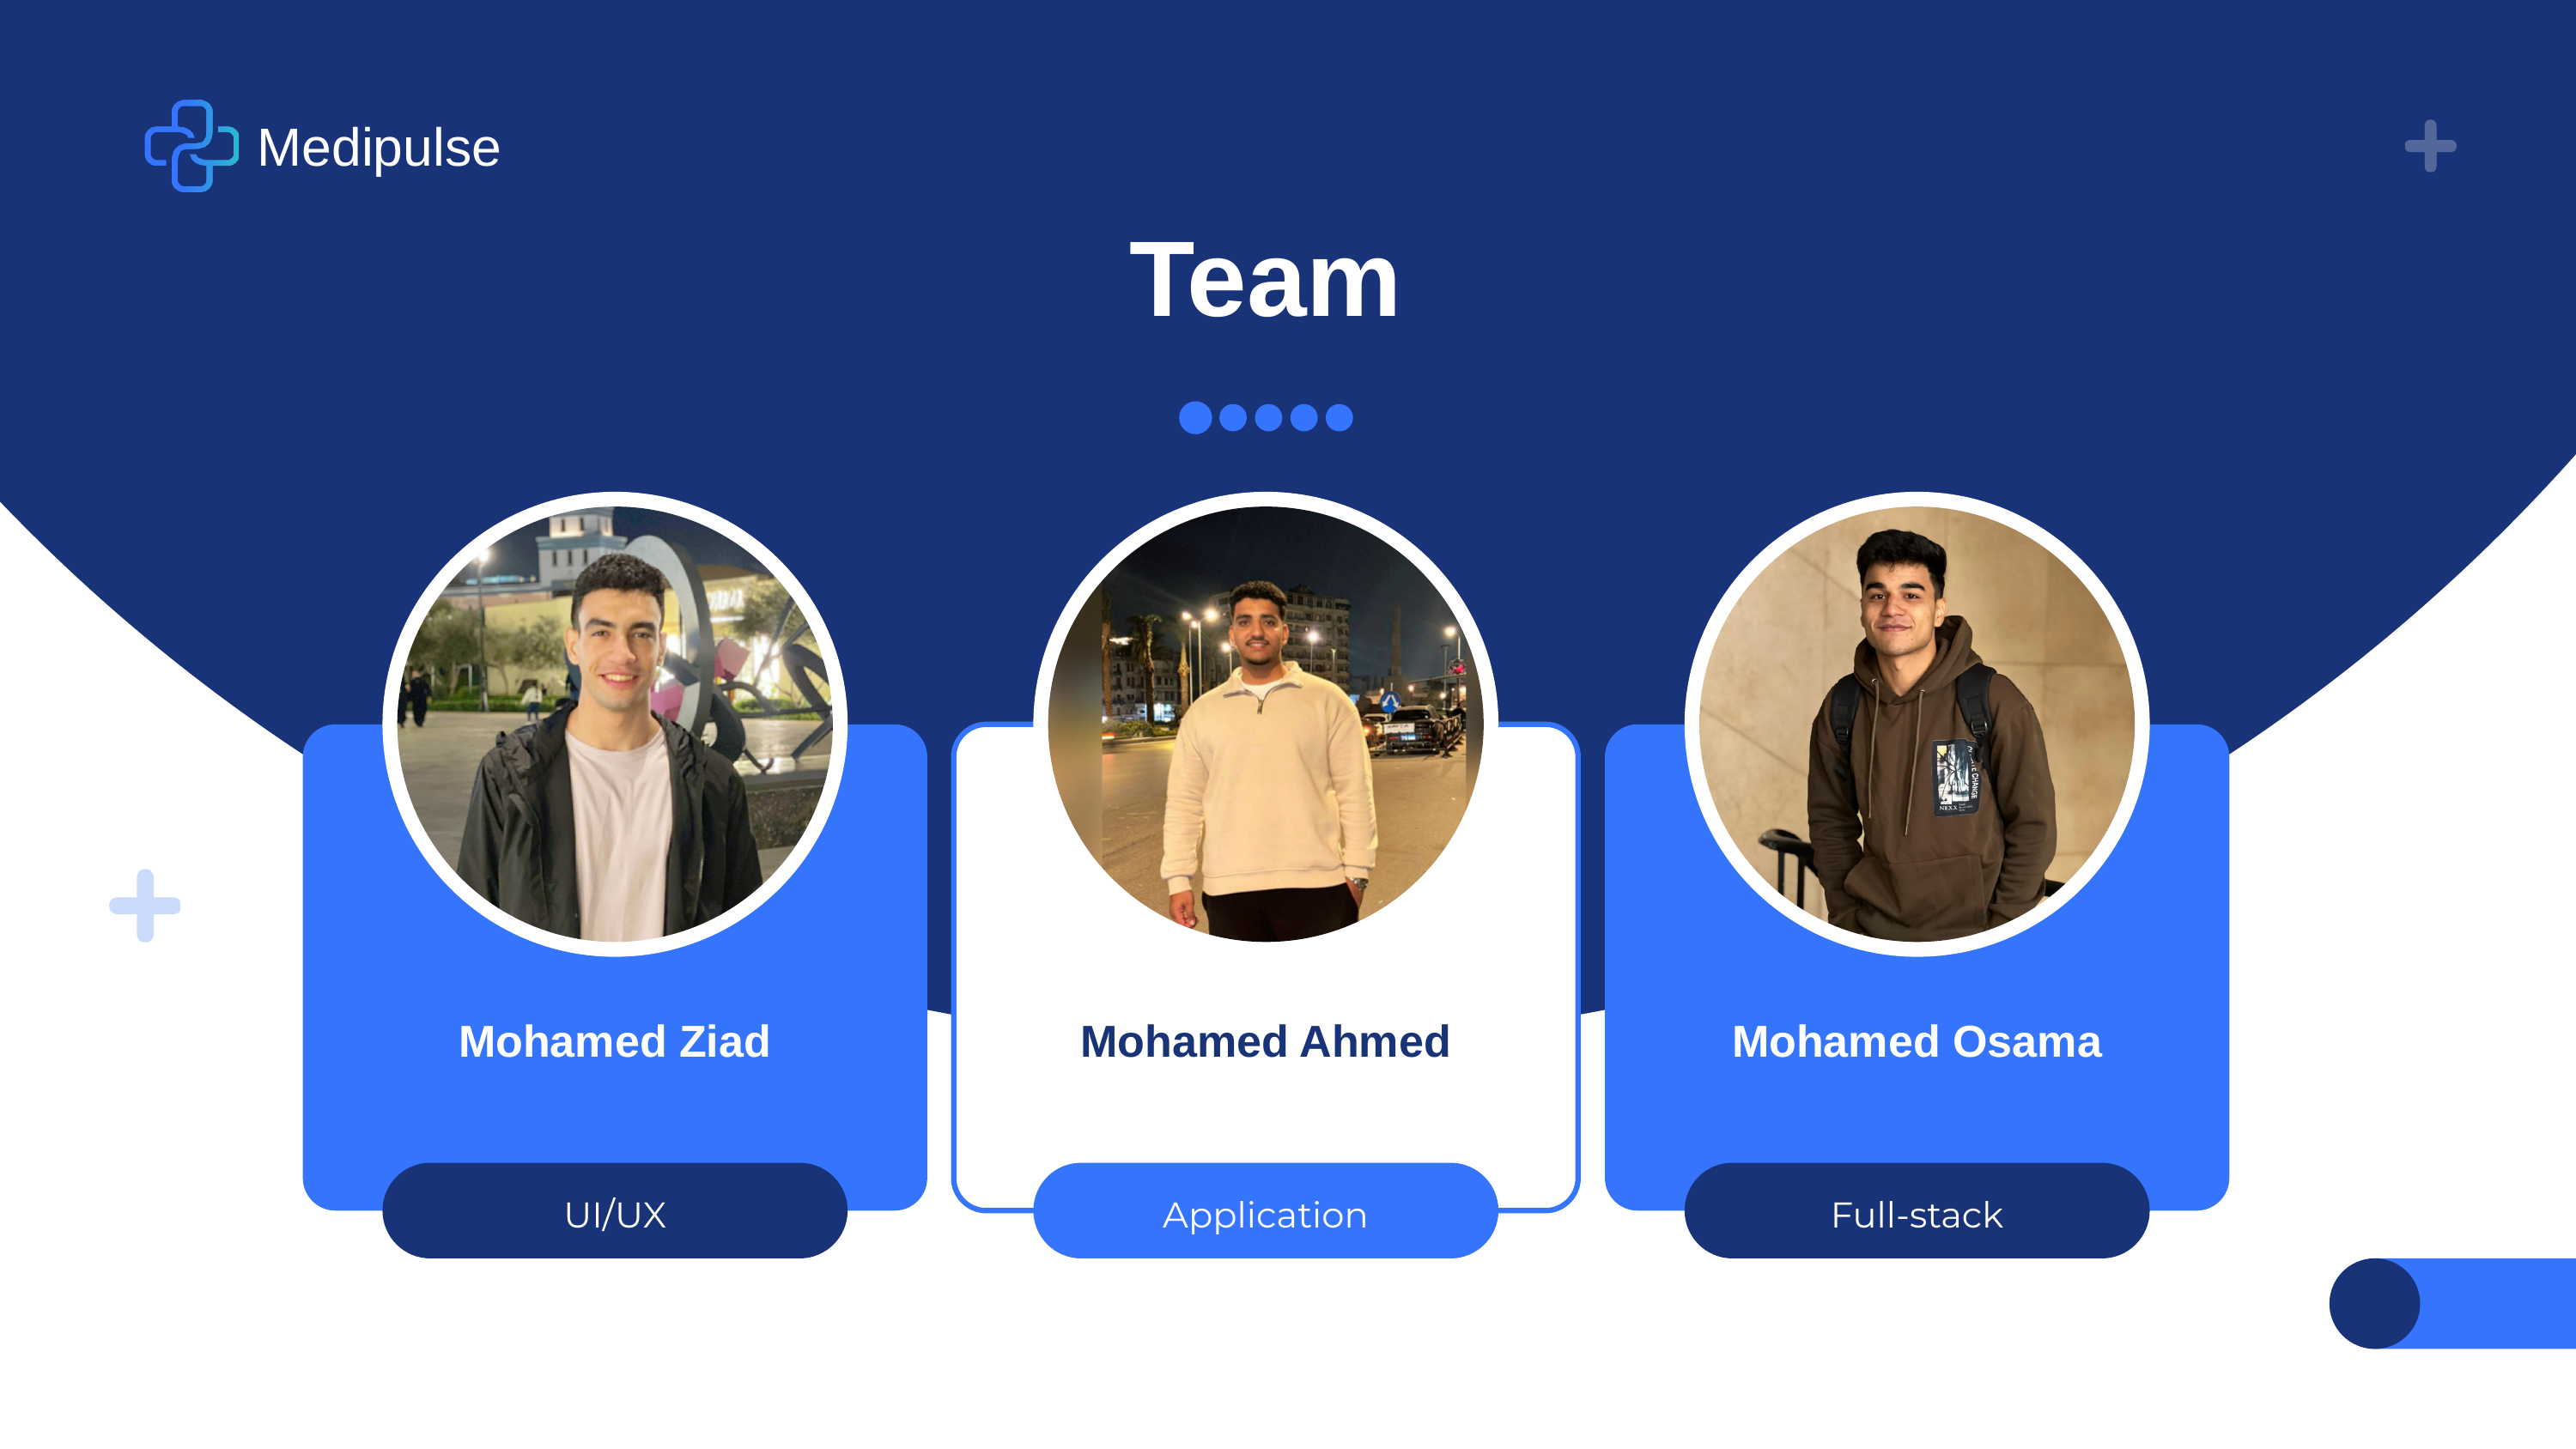

Medipulse

Team

Mohamed Ziad
Mohamed Ahmed
Mohamed Osama

UI/UX
Application
Full-stack